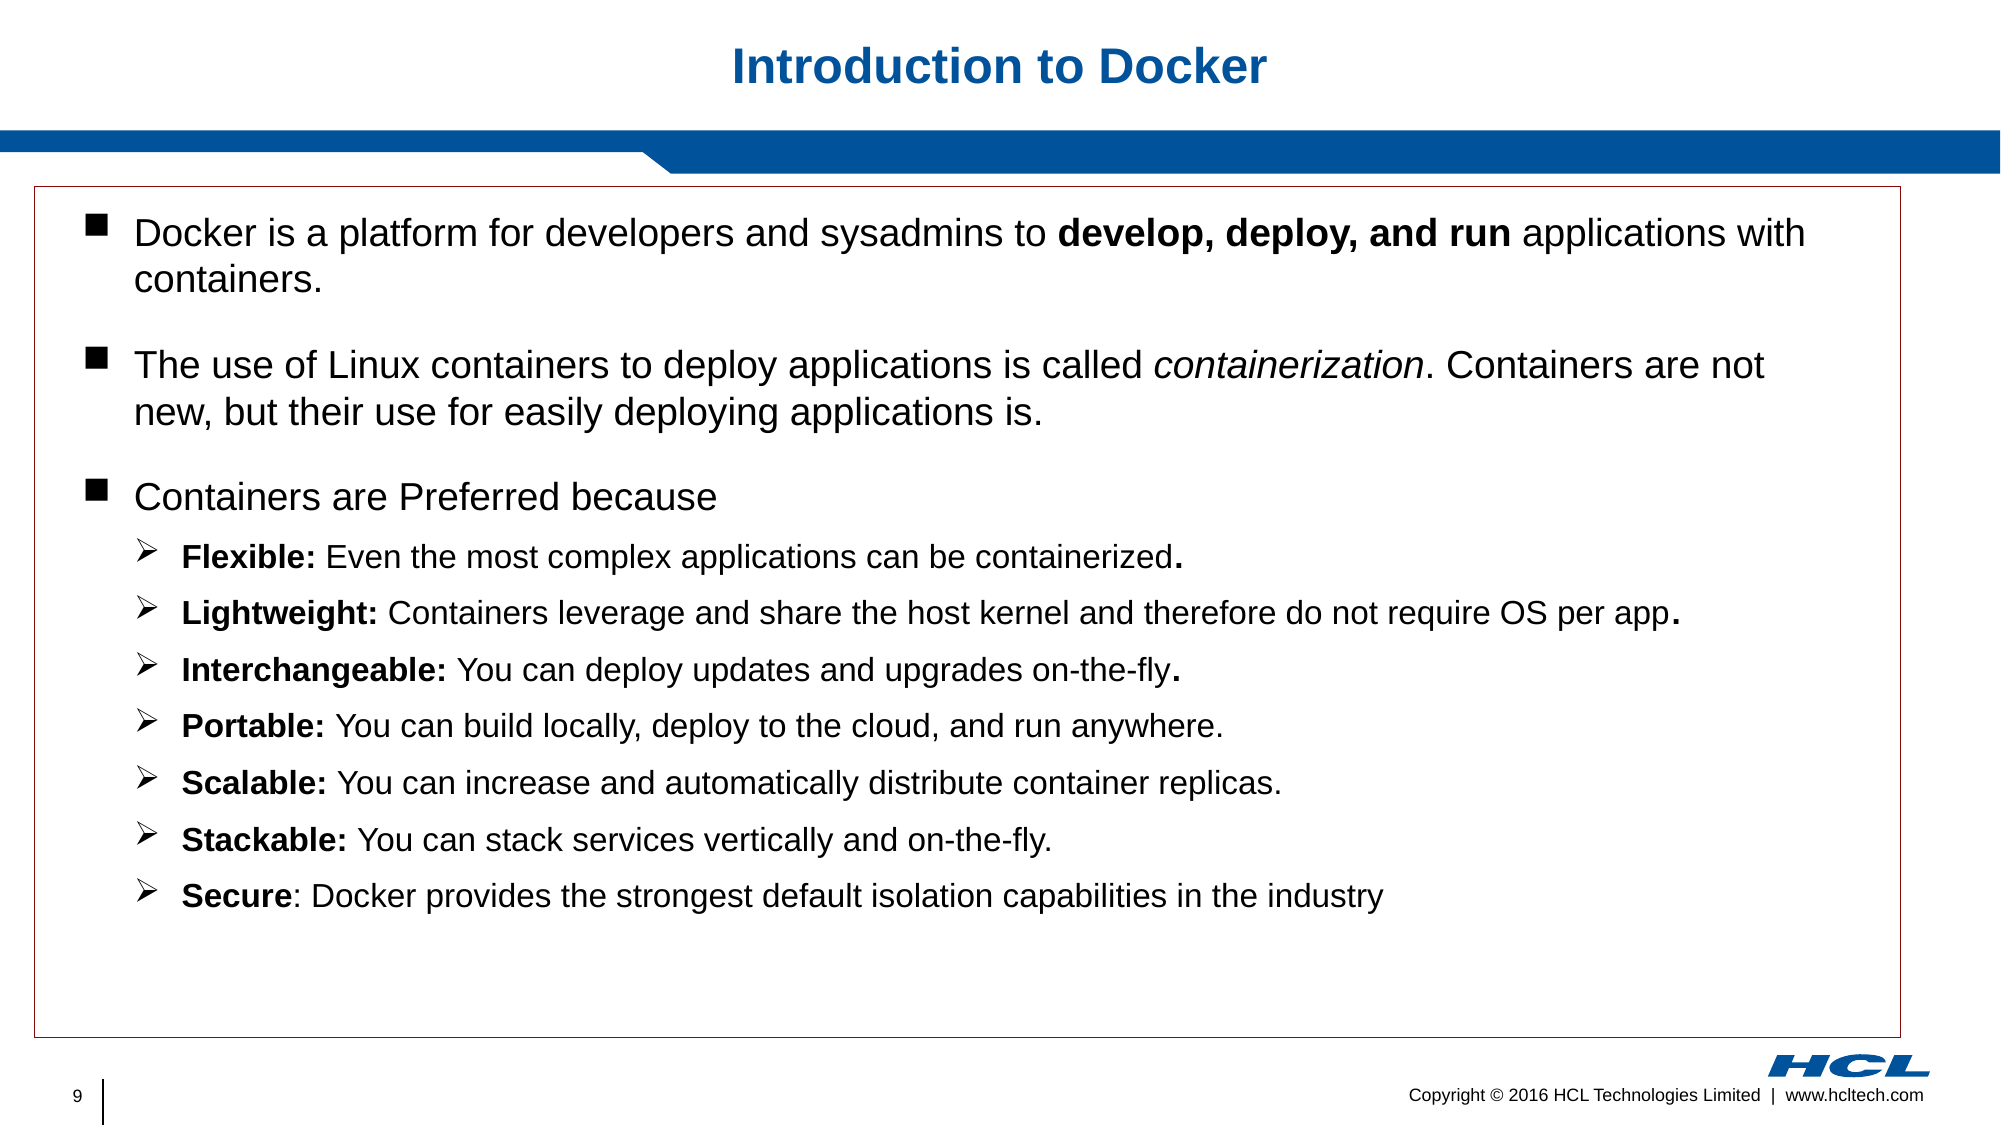

# Introduction to Docker

Docker is a platform for developers and sysadmins to develop, deploy, and run applications with containers.
The use of Linux containers to deploy applications is called containerization. Containers are not new, but their use for easily deploying applications is.
Containers are Preferred because
Flexible: Even the most complex applications can be containerized.
Lightweight: Containers leverage and share the host kernel and therefore do not require OS per app.
Interchangeable: You can deploy updates and upgrades on-the-fly.
Portable: You can build locally, deploy to the cloud, and run anywhere.
Scalable: You can increase and automatically distribute container replicas.
Stackable: You can stack services vertically and on-the-fly.
Secure: Docker provides the strongest default isolation capabilities in the industry